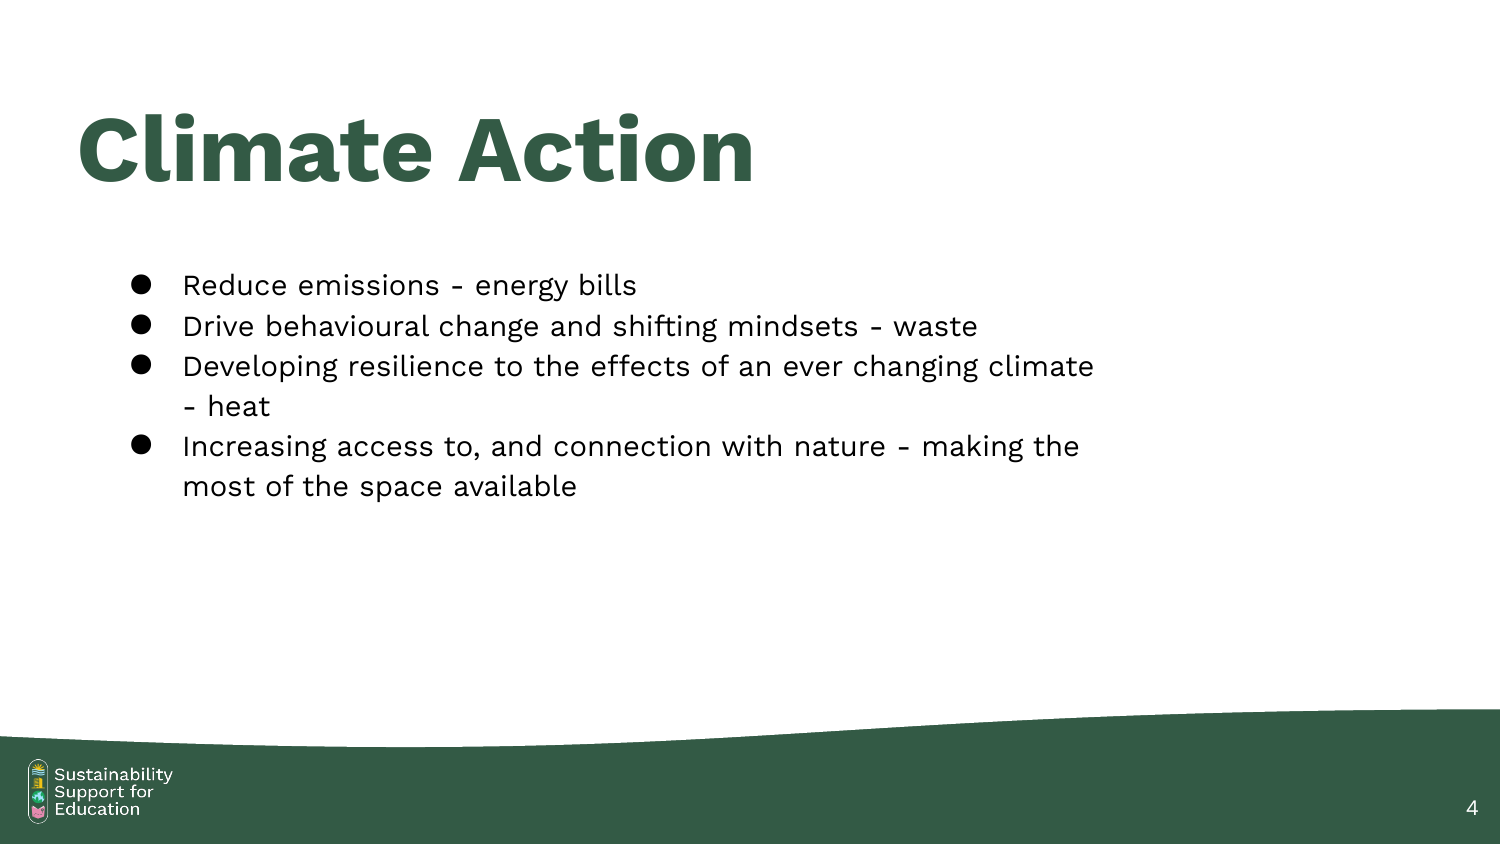

# Climate Action
Reduce emissions - energy bills
Drive behavioural change and shifting mindsets - waste
Developing resilience to the effects of an ever changing climate - heat
Increasing access to, and connection with nature - making the most of the space available